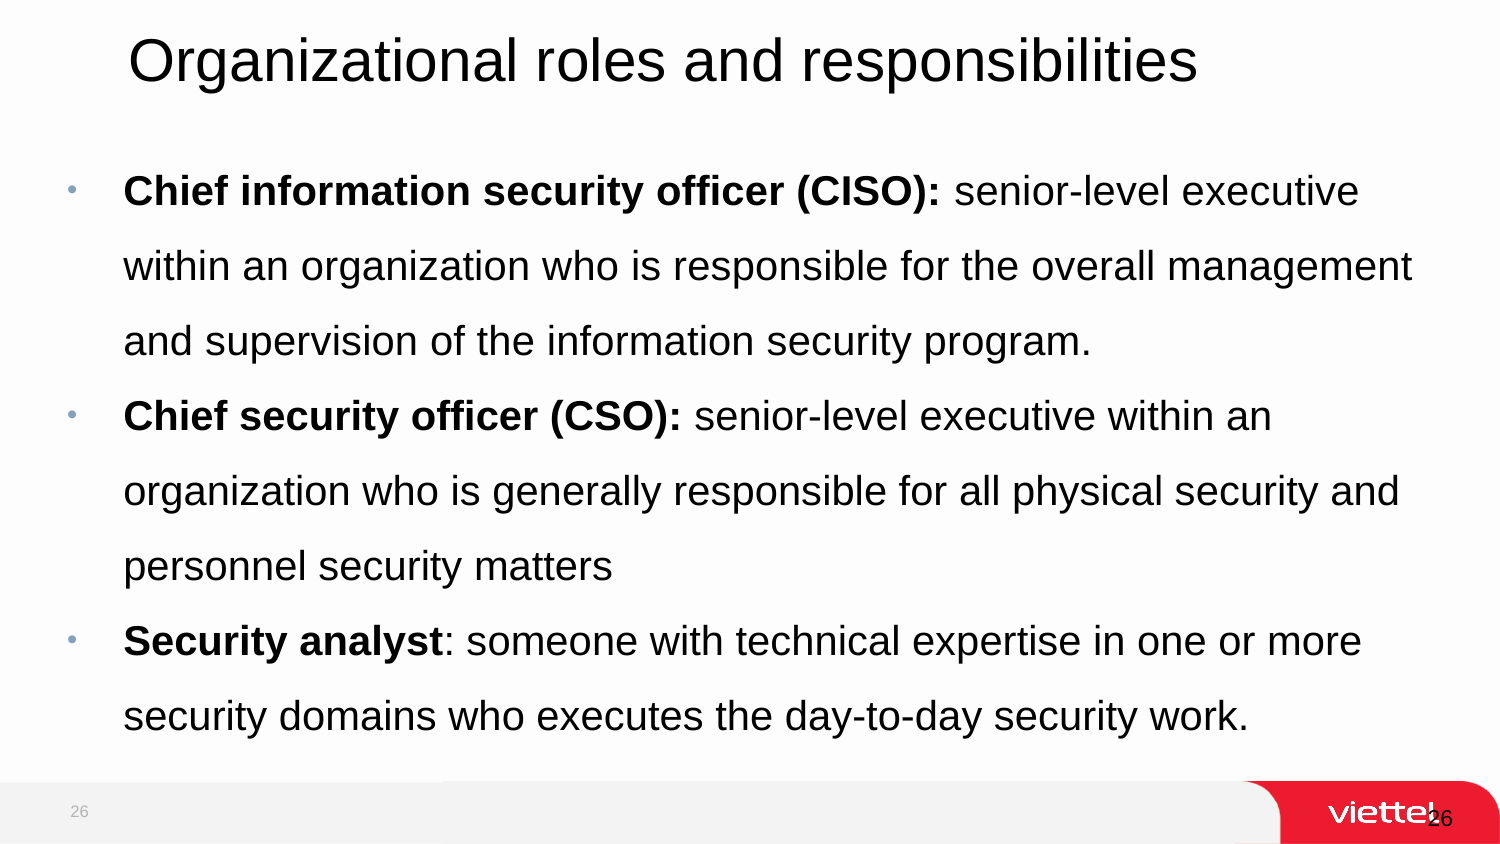

Organizational roles and responsibilities
Chief information security ofﬁcer (CISO): senior-level executive within an organization who is responsible for the overall management and supervision of the information security program.
Chief security ofﬁcer (CSO): senior-level executive within an organization who is generally responsible for all physical security and personnel security matters
Security analyst: someone with technical expertise in one or more security domains who executes the day-to-day security work.
26